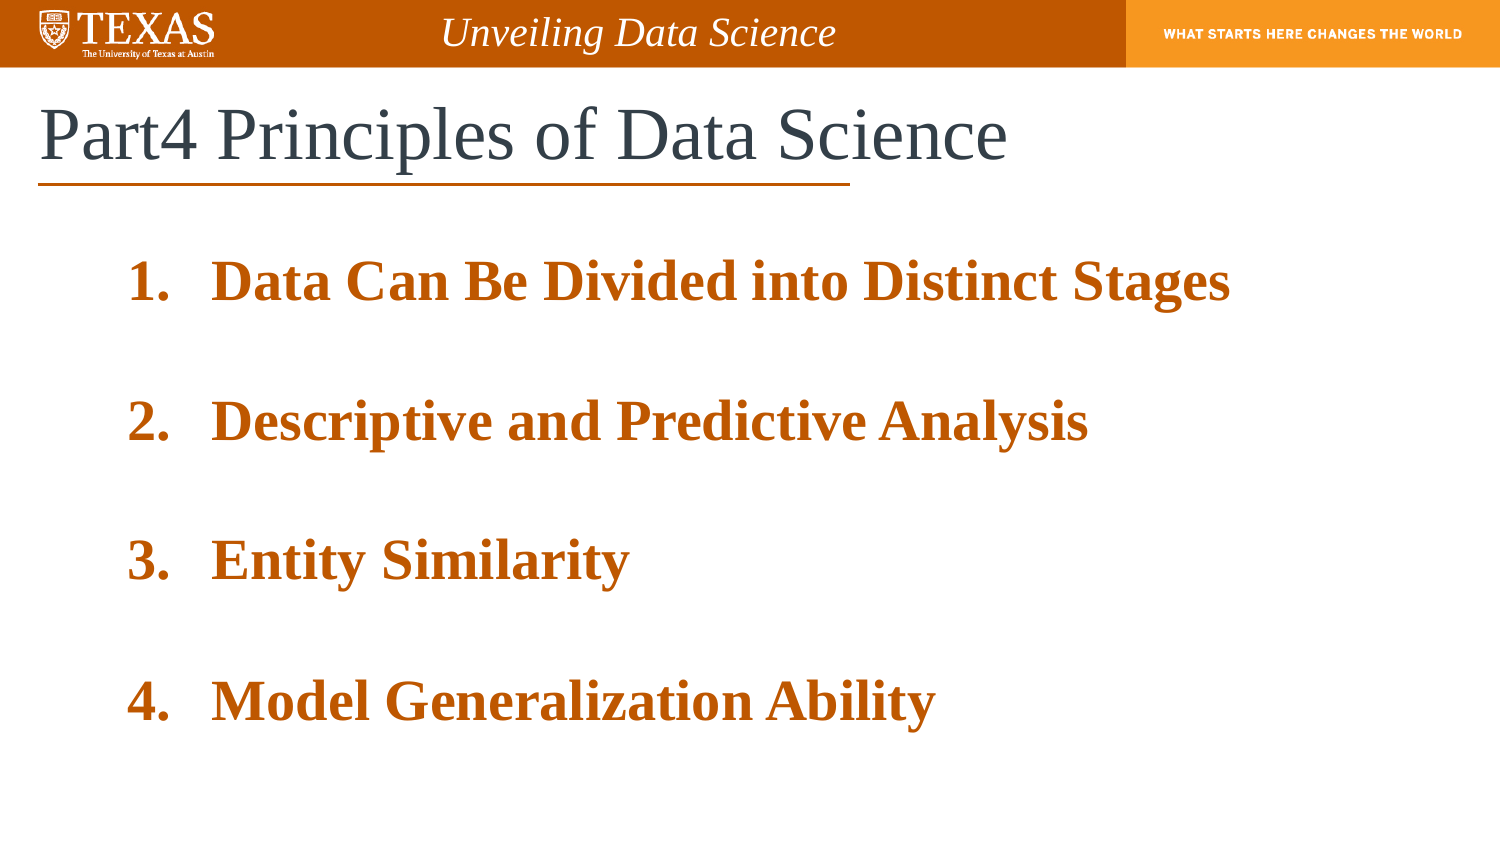

Unveiling Data Science
# Part4 Principles of Data Science
Data Can Be Divided into Distinct Stages

Descriptive and Predictive Analysis

Entity Similarity

Model Generalization Ability